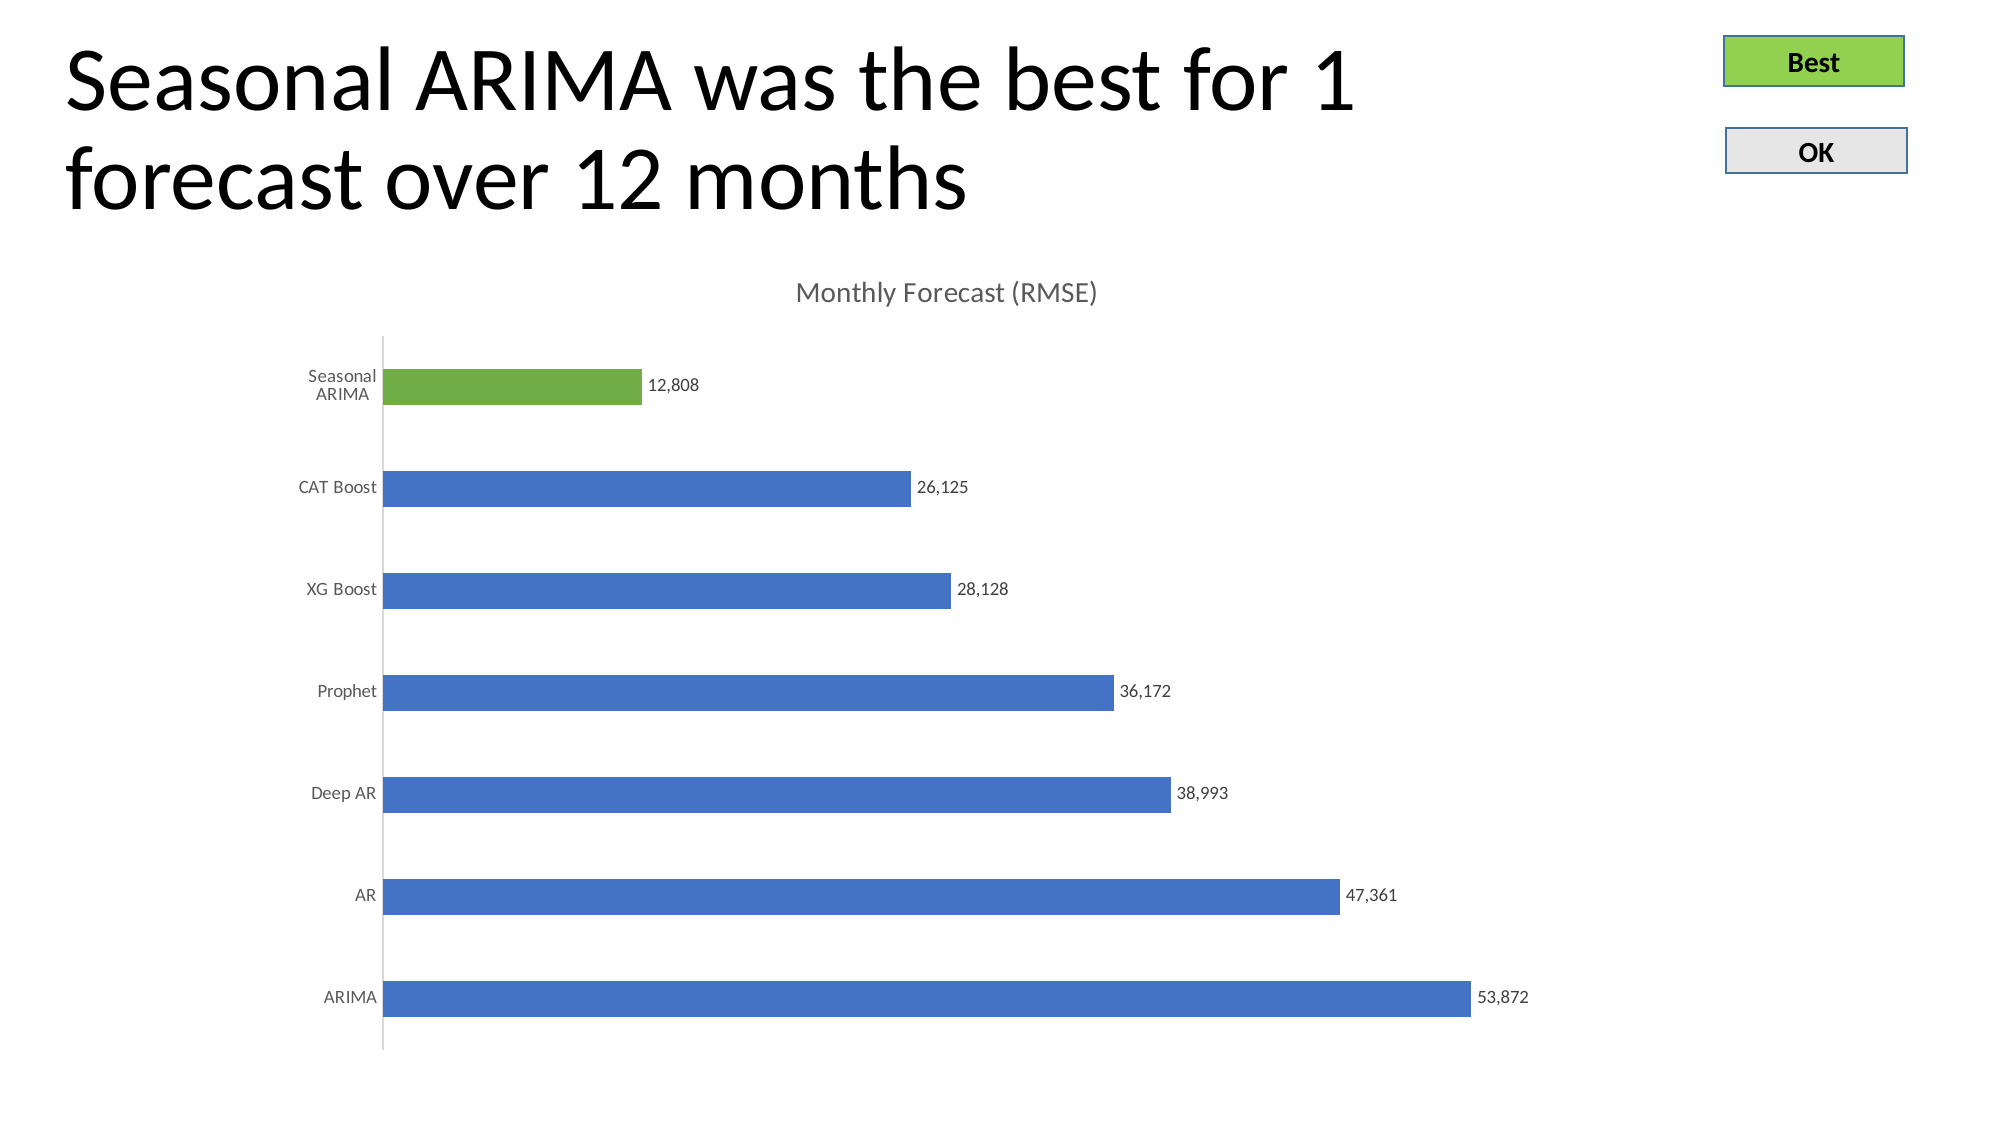

# Seasonal ARIMA was the best for 1 forecast over 12 months
Best
OK

### Chart: Monthly Forecast (RMSE)

| Category |  |
|---|---|
| ARIMA | 53872.0 |
| AR | 47361.0 |
| Deep AR | 38993.0 |
| Prophet | 36172.0 |
| XG Boost | 28128.0 |
| CAT Boost | 26125.0 |
| Seasonal ARIMA | 12808.0 |